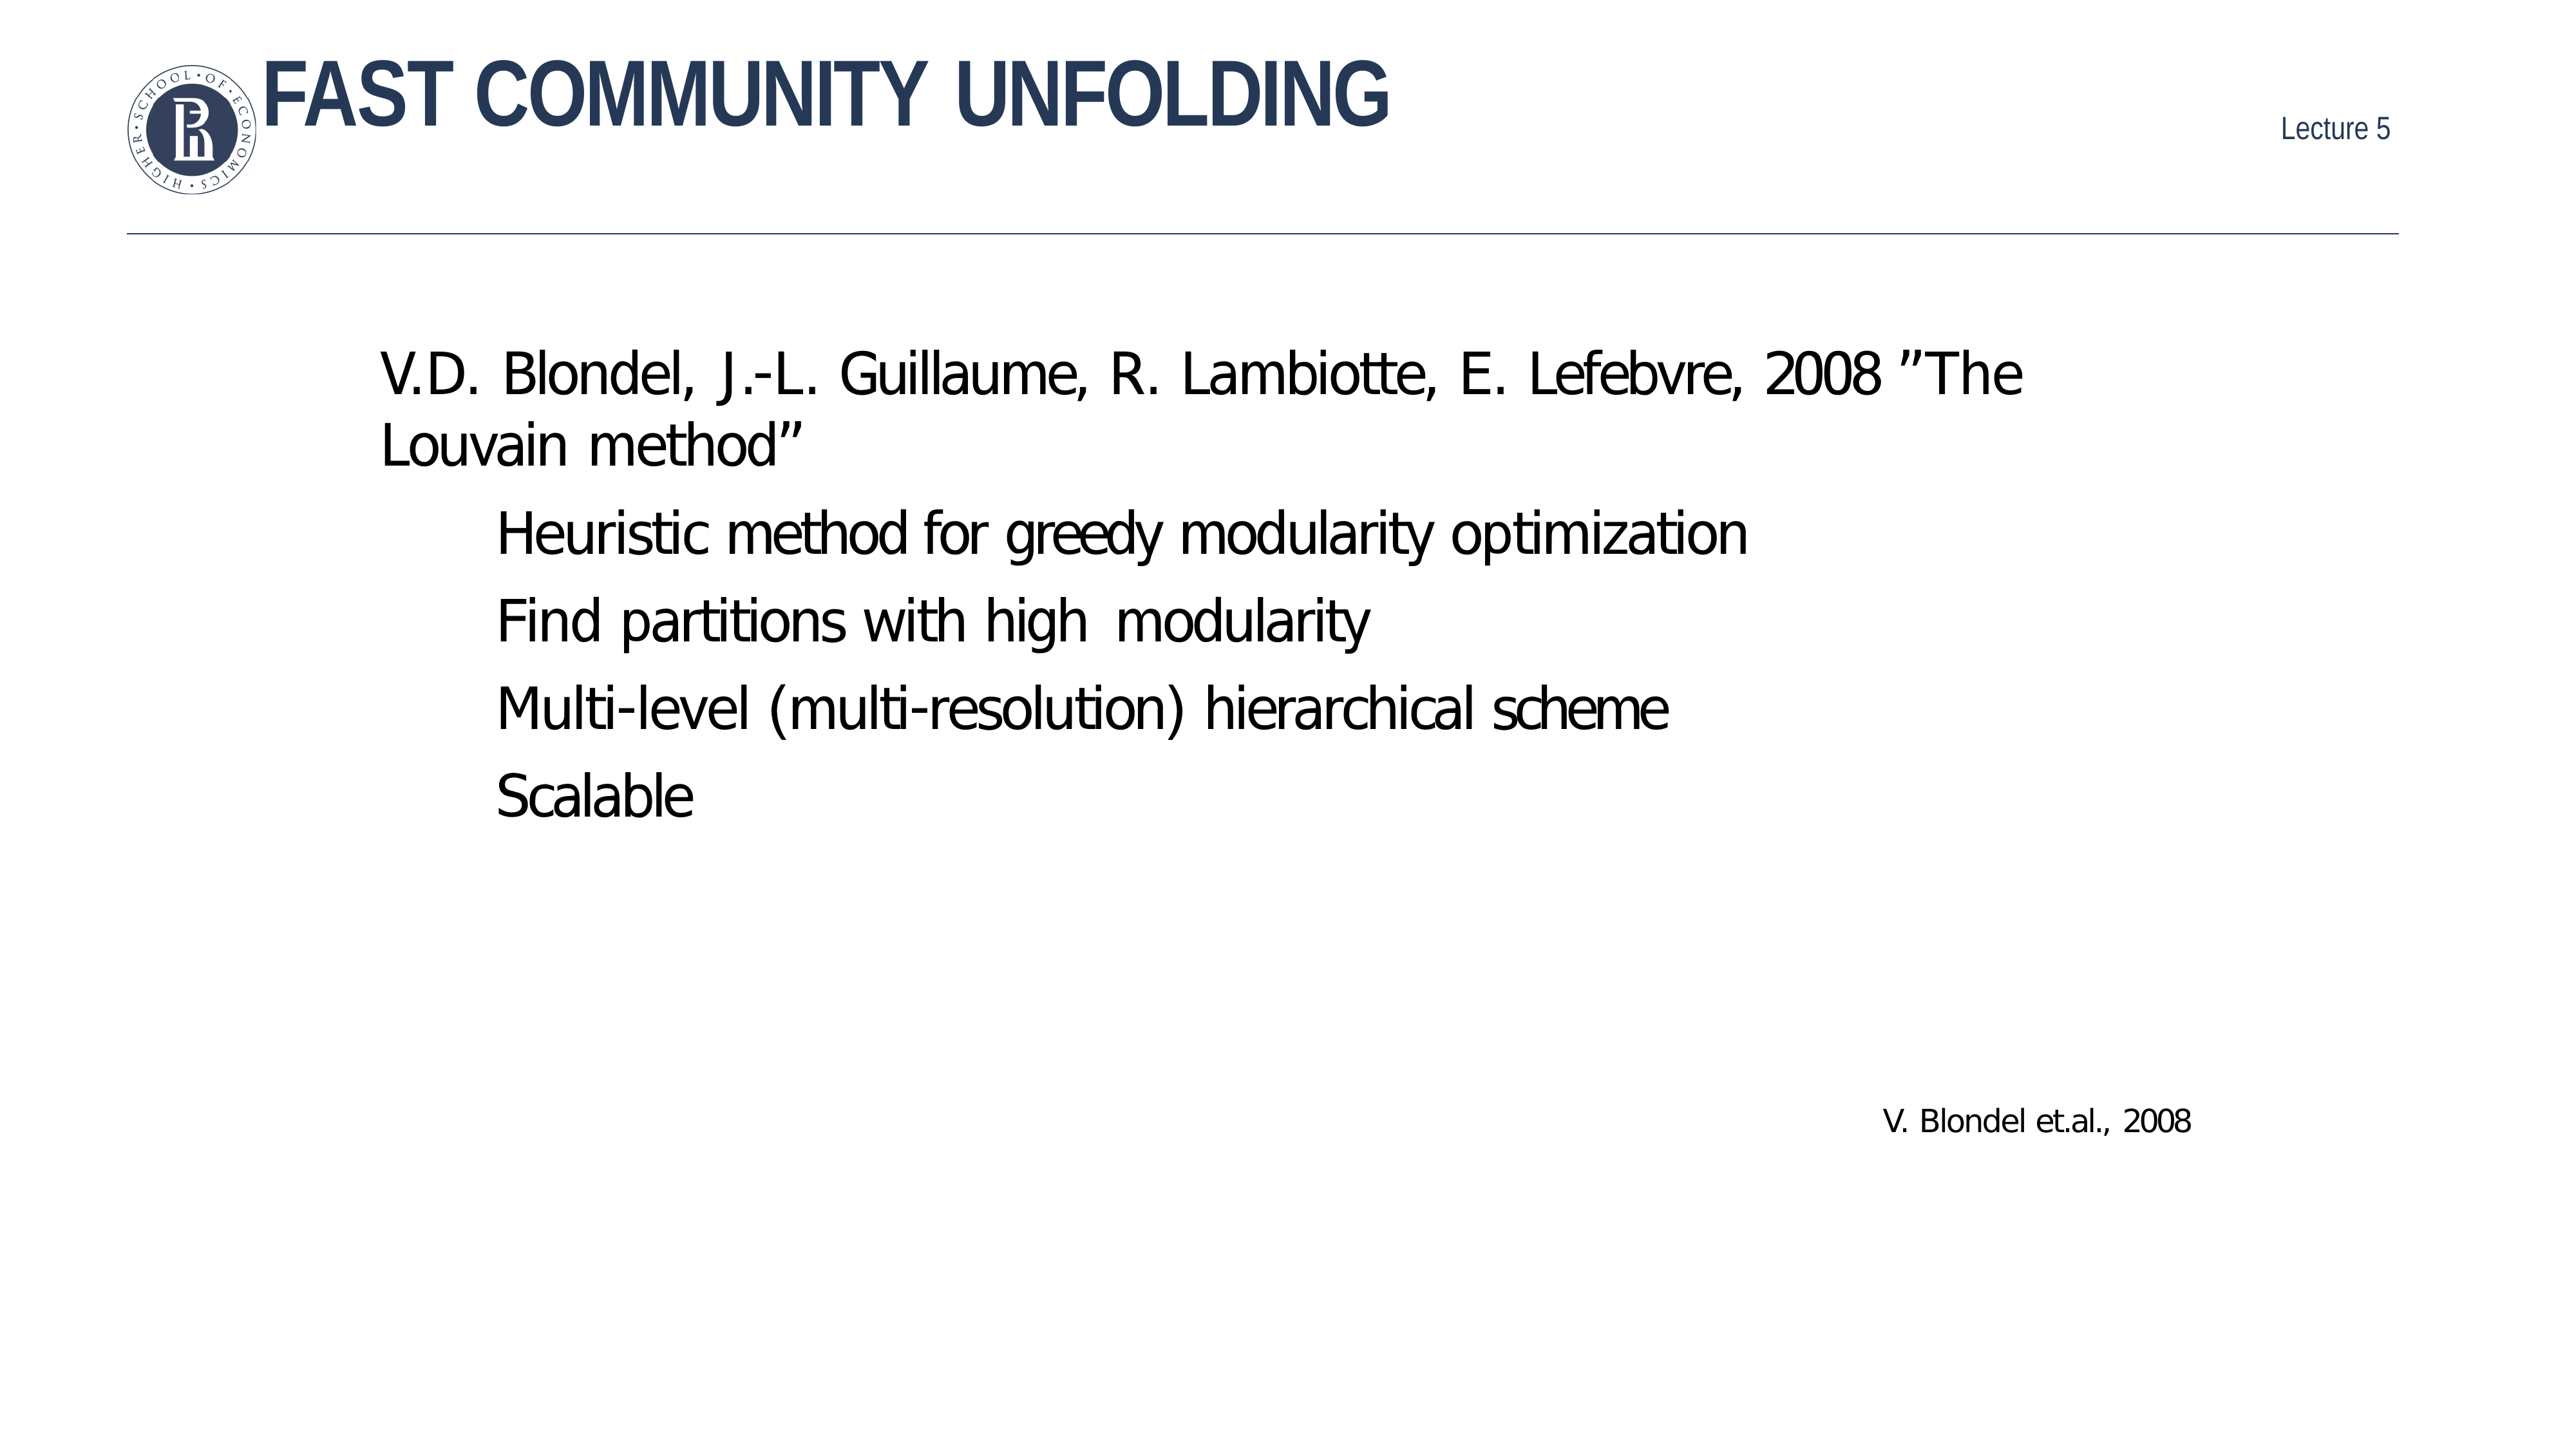

# Fast community unfolding

V.D. Blondel, J.-L. Guillaume, R. Lambiotte, E. Lefebvre, 2008 ”The  Louvain method”
Heuristic method for greedy modularity optimization  Find partitions with high modularity
Multi-level (multi-resolution) hierarchical scheme  Scalable
V. Blondel et.al., 2008